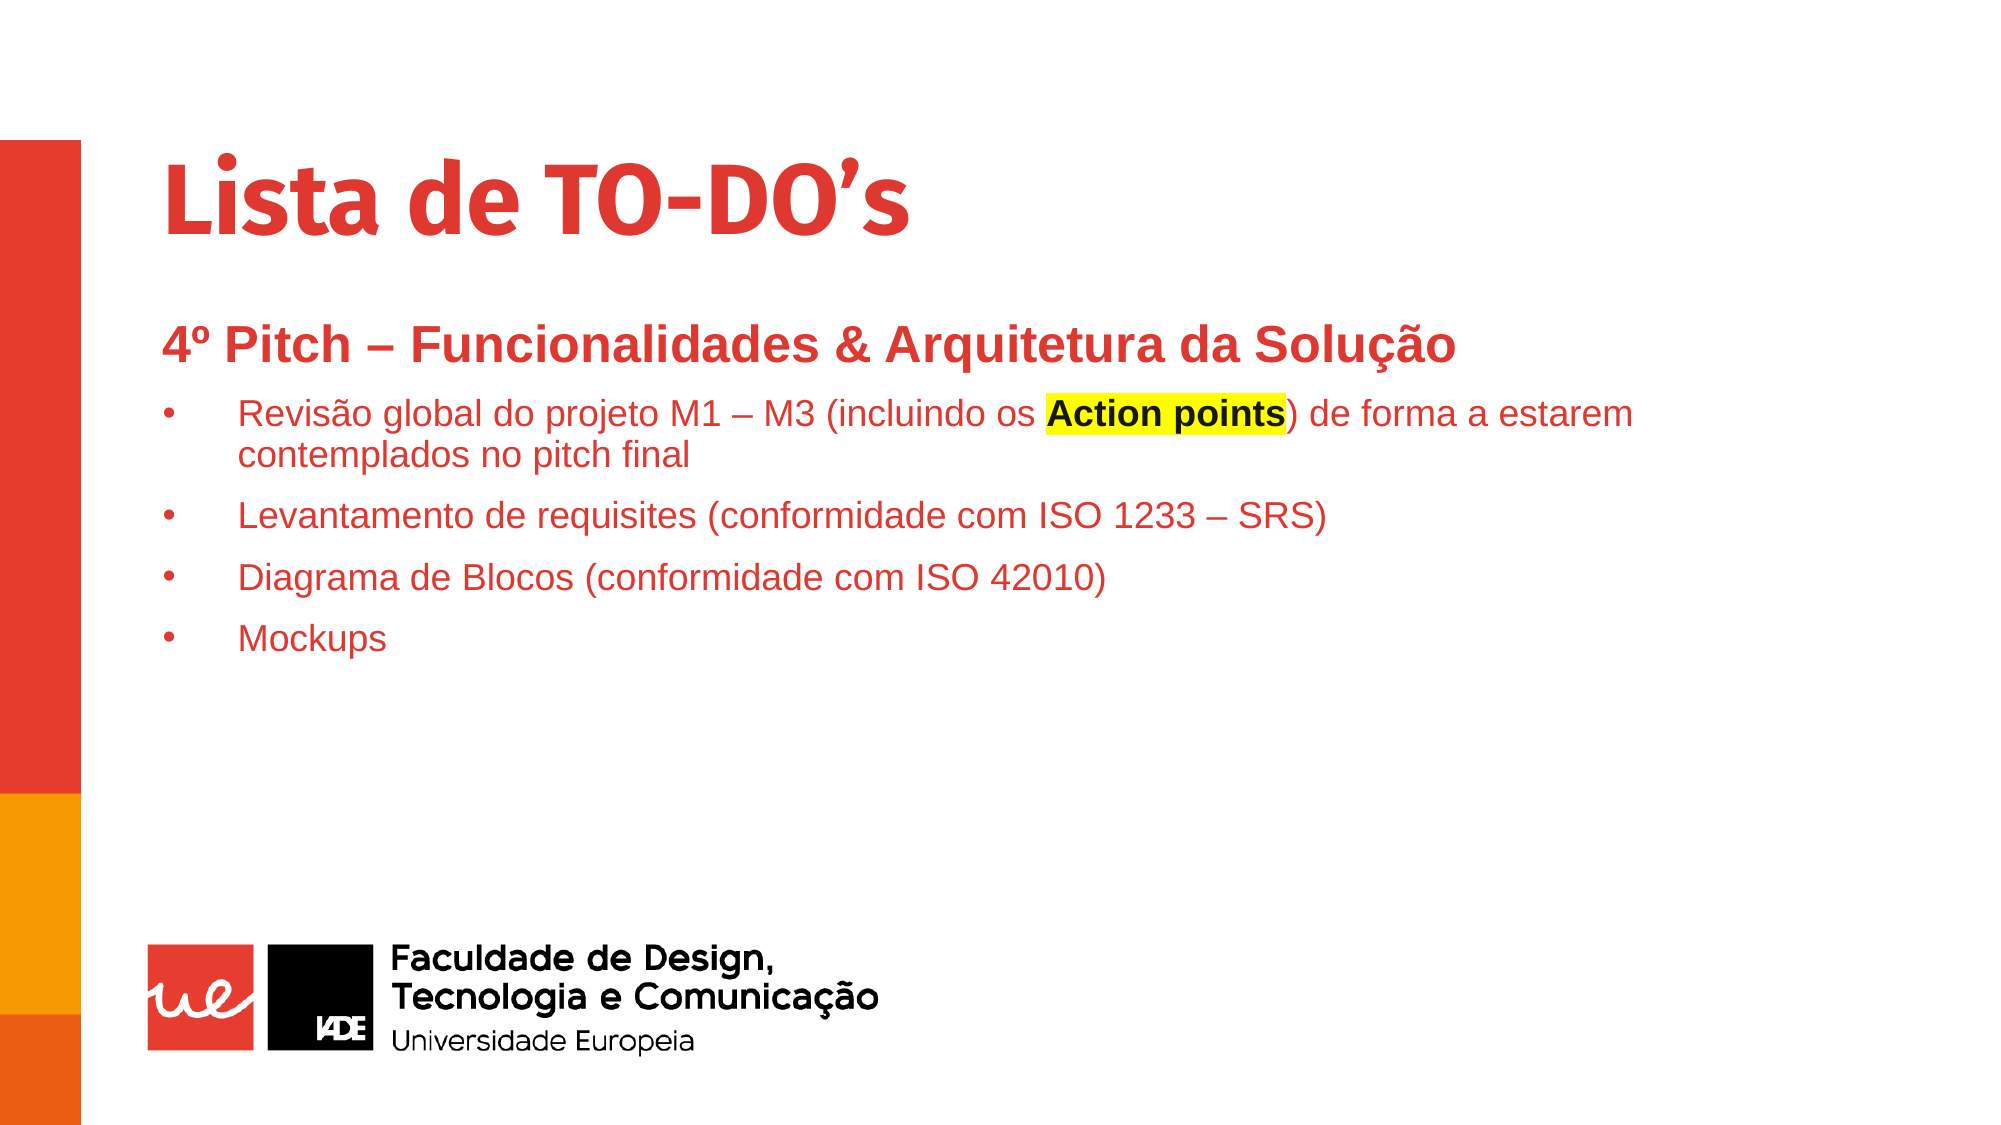

# Lista de TO-DO’s
4º Pitch – Funcionalidades & Arquitetura da Solução
Revisão global do projeto M1 – M3 (incluindo os Action points) de forma a estarem contemplados no pitch final
Levantamento de requisites (conformidade com ISO 1233 – SRS)
Diagrama de Blocos (conformidade com ISO 42010)
Mockups